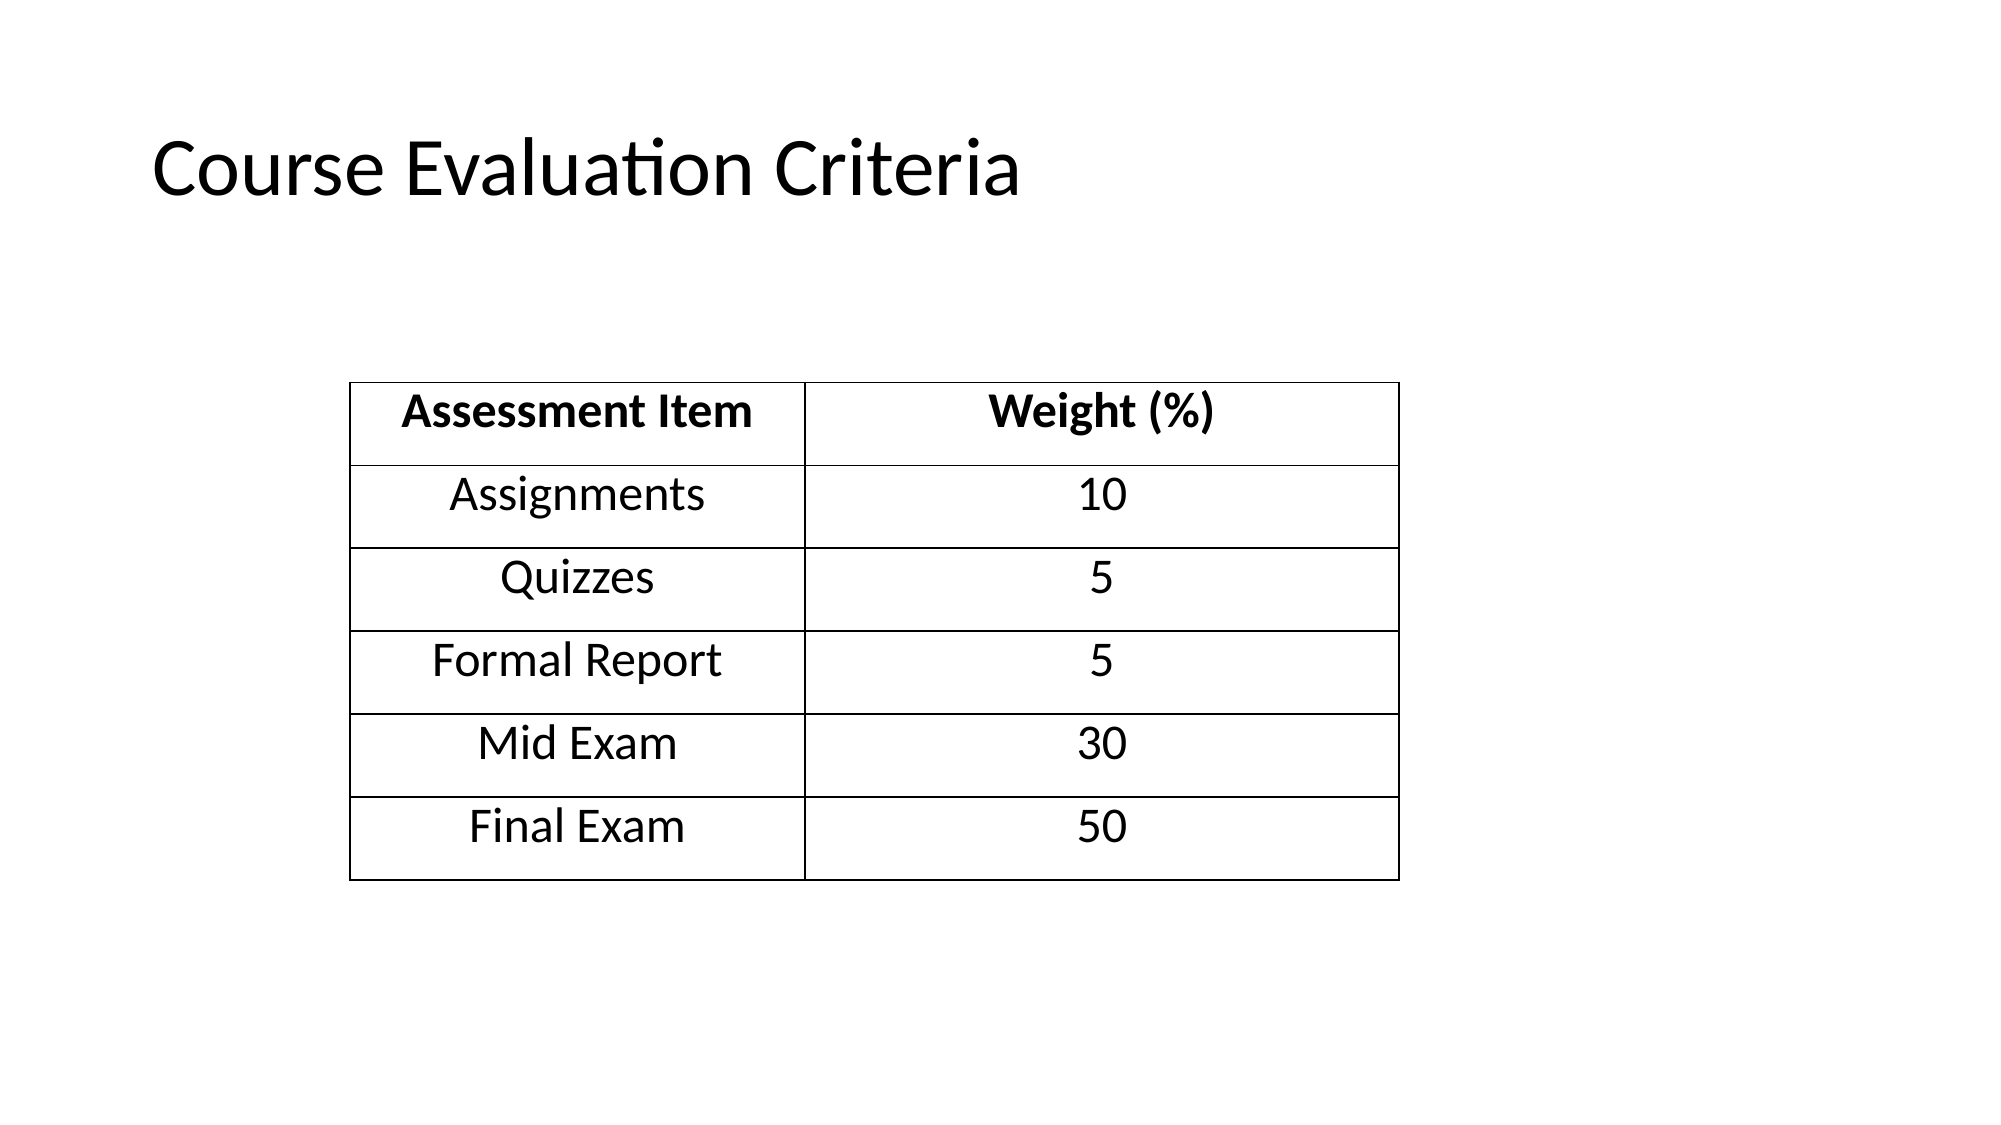

# Course Evaluation Criteria
| Assessment Item | Weight (%) |
| --- | --- |
| Assignments | 10 |
| Quizzes | 5 |
| Formal Report | 5 |
| Mid Exam | 30 |
| Final Exam | 50 |